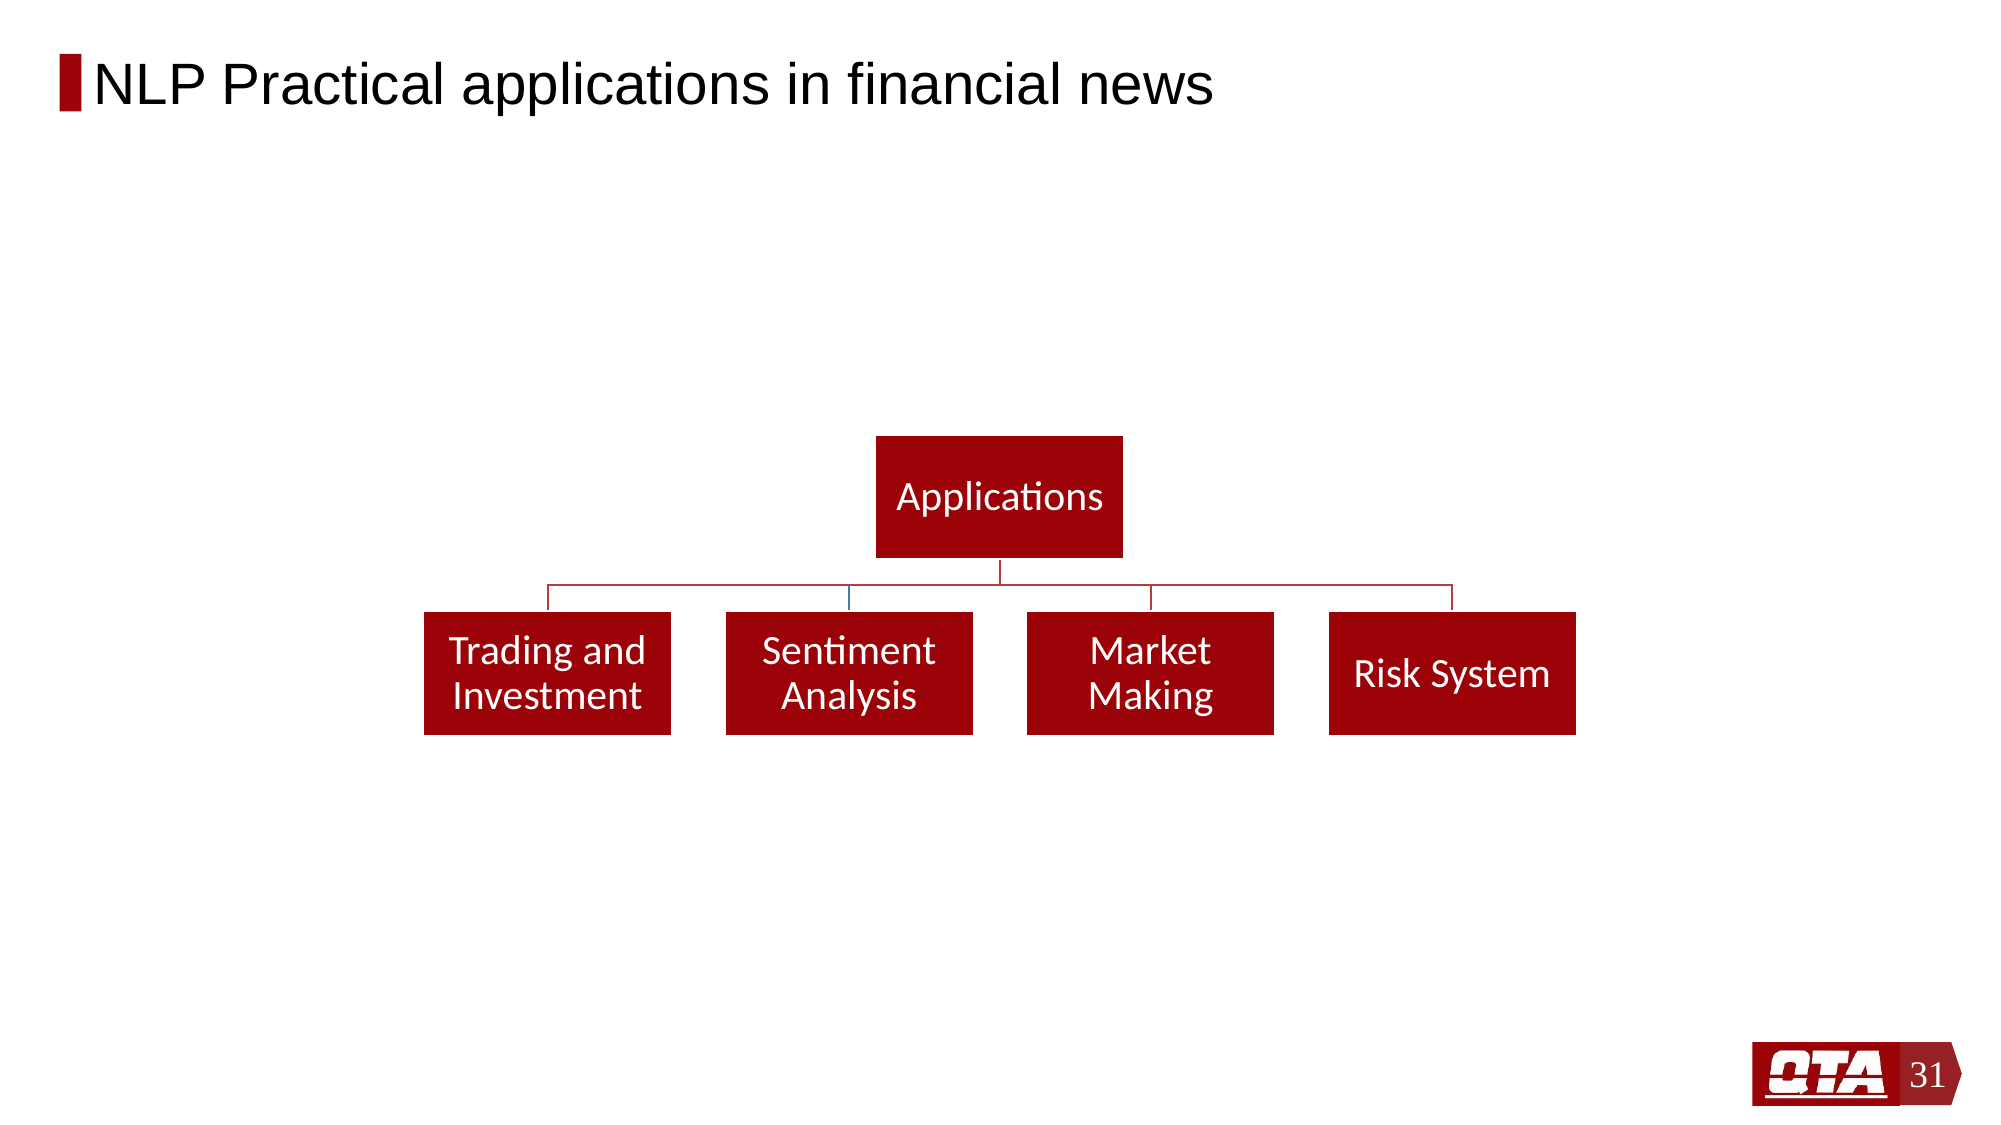

# NLP Practical applications in financial news
Applications
Trading and Investment
Sentiment Analysis
Market Making
Risk System
31